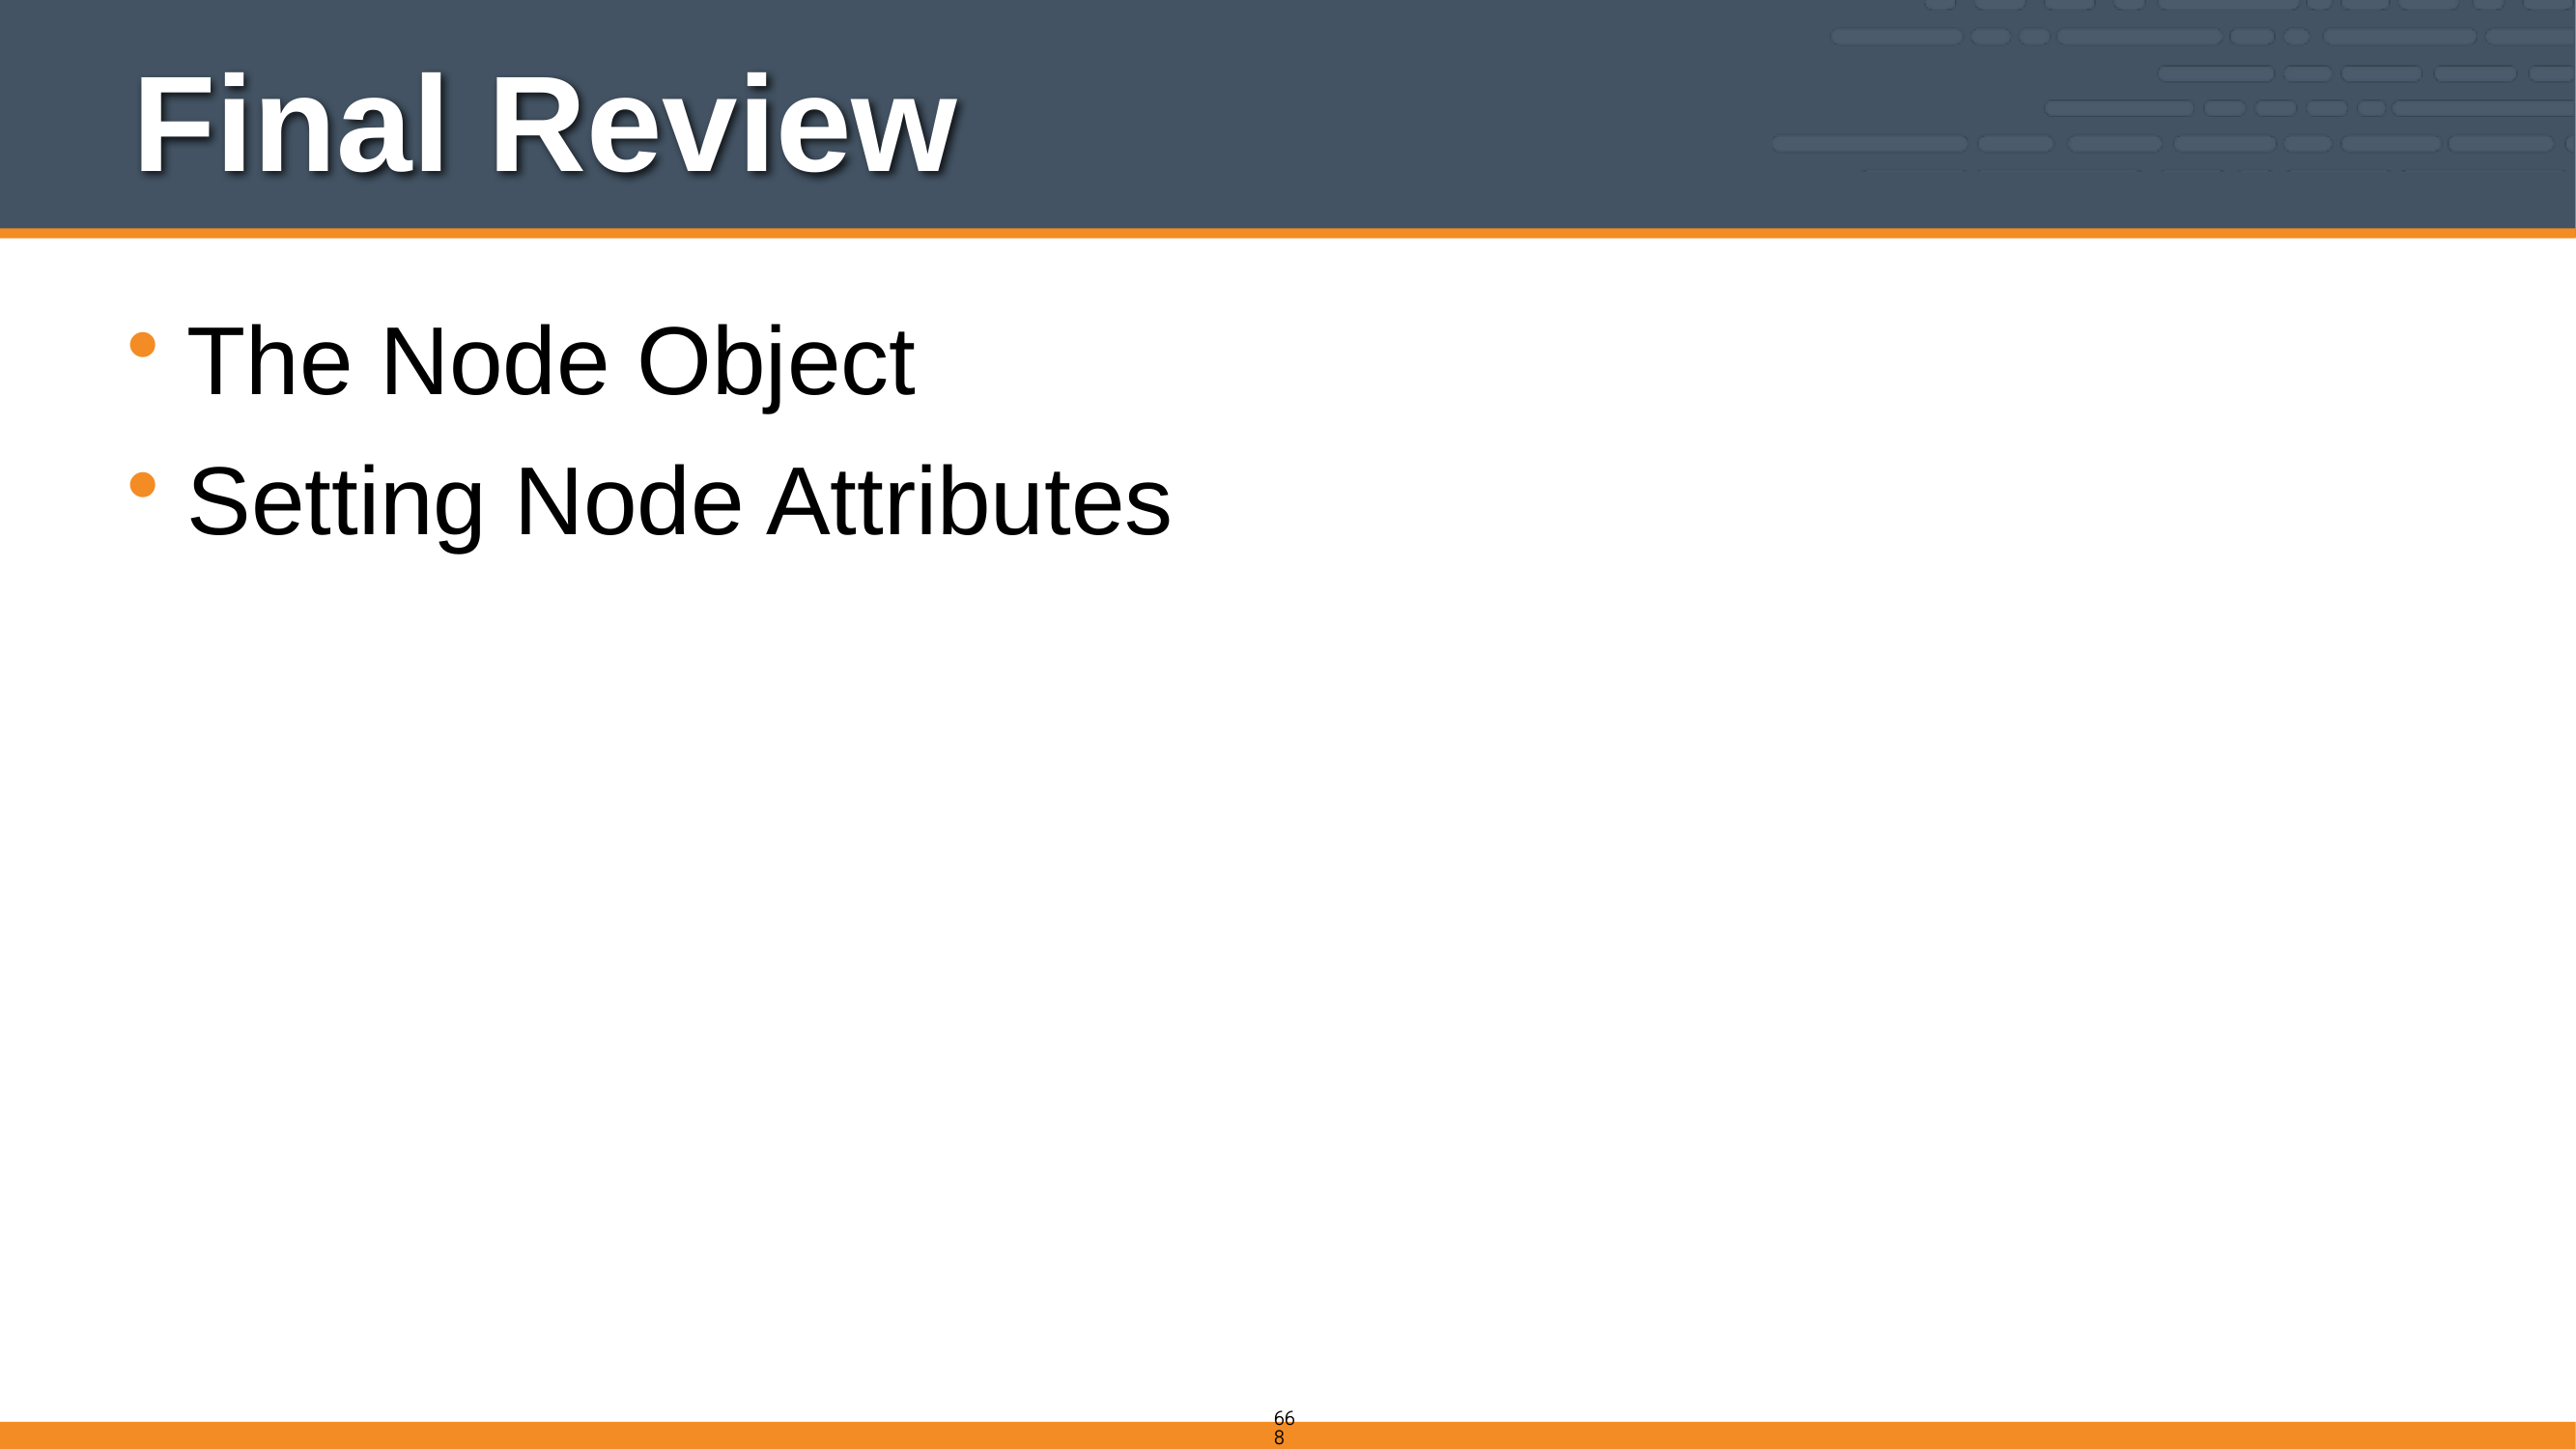

# Final Review
The Node Object
Setting Node Attributes
668